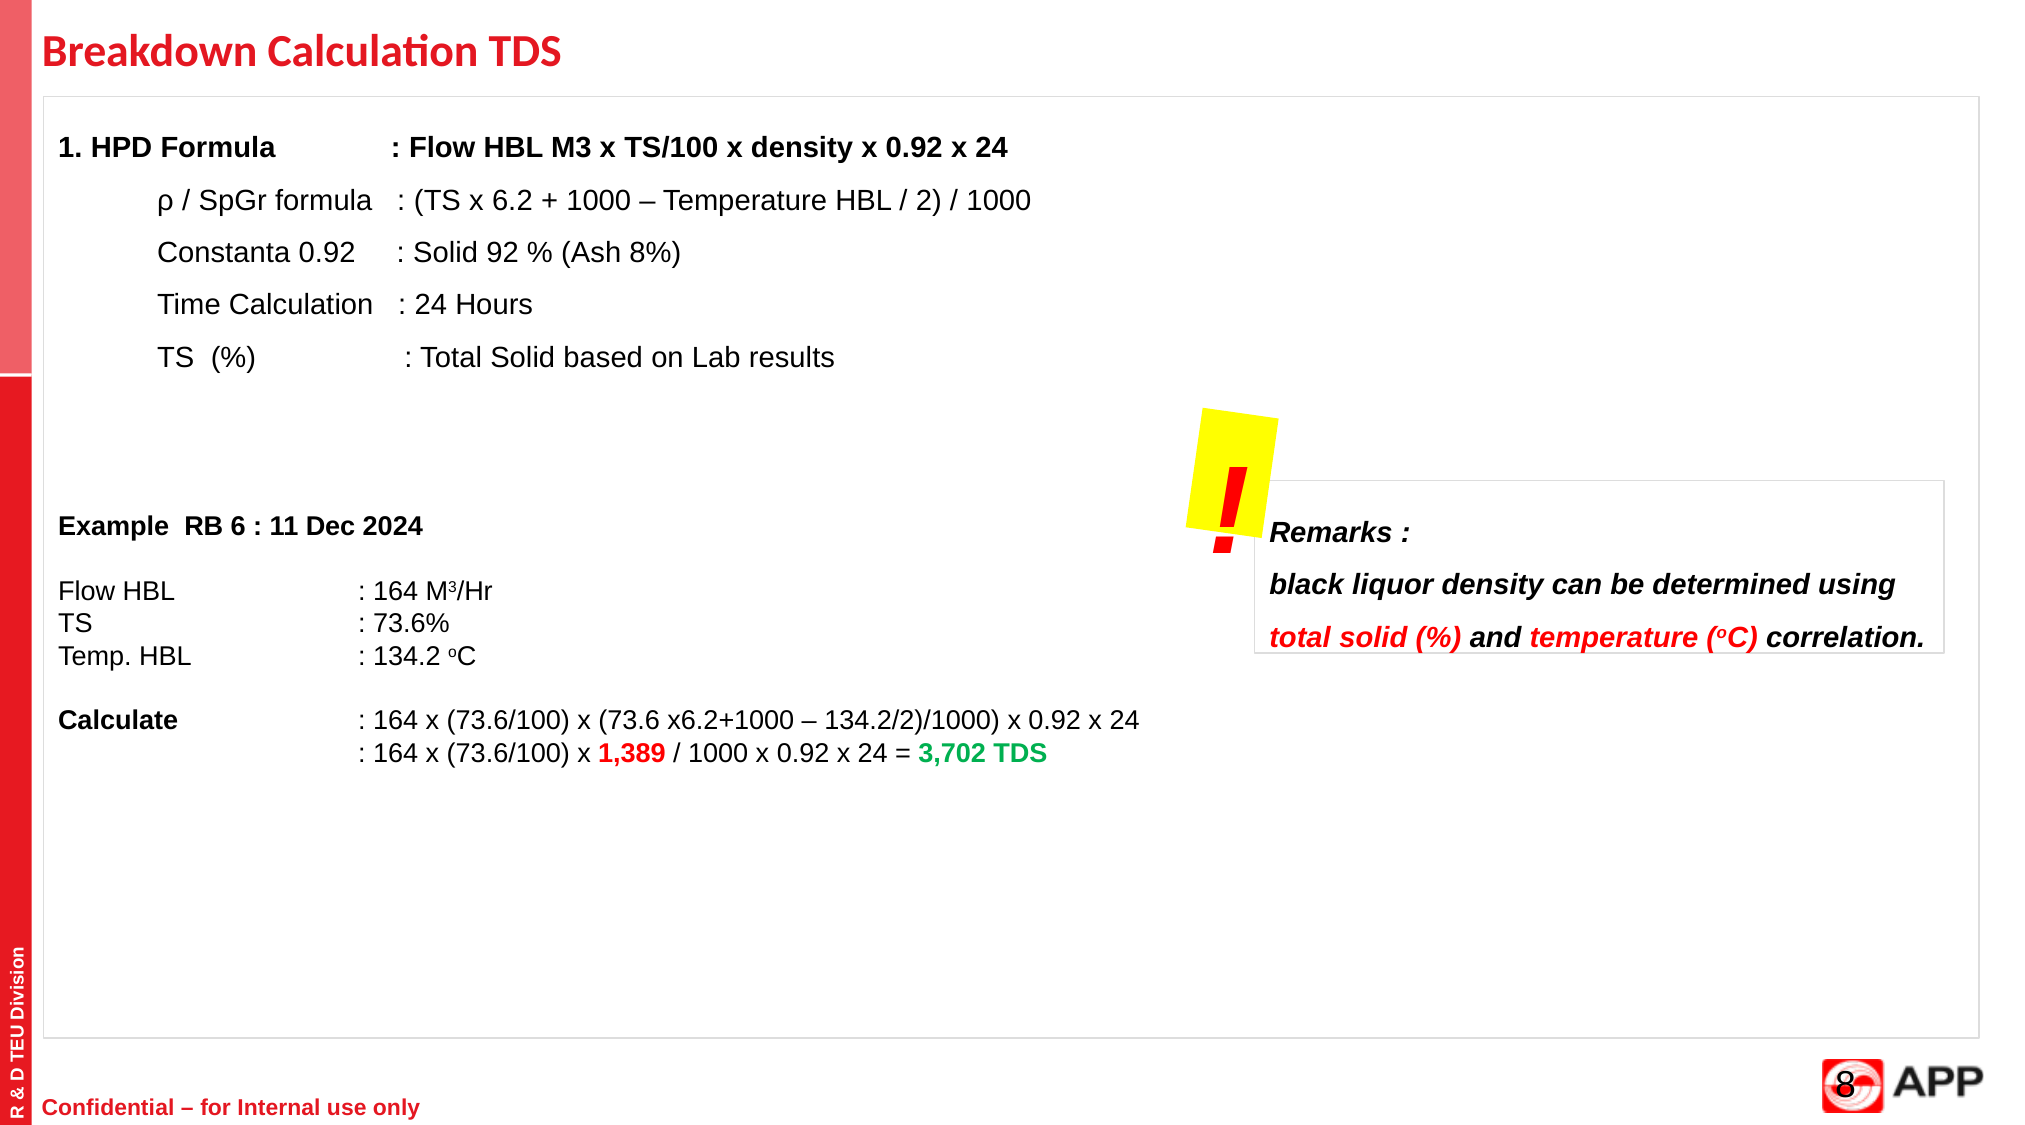

# Breakdown Calculation TDS
1. HPD Formula 	    : Flow HBL M3 x TS/100 x density x 0.92 x 24
            ρ / SpGr formula   : (TS x 6.2 + 1000 – Temperature HBL / 2) / 1000
            Constanta 0.92     : Solid 92 % (Ash 8%)
            Time Calculation   : 24 Hours
            TS  (%)                  : Total Solid based on Lab results

Example  RB 6 : 11 Dec 2024

Flow HBL		: 164 M3/Hr
TS		: 73.6%
Temp. HBL		: 134.2 oC

Calculate		: 164 x (73.6/100) x (73.6 x6.2+1000 – 134.2/2)/1000) x 0.92 x 24
		: 164 x (73.6/100) x 1,389 / 1000 x 0.92 x 24 = 3,702 TDS

!

Remarks :
black liquor density can be determined using total solid (%) and temperature (oC) correlation.
R & D TEU Division
Confidential – for Internal use only